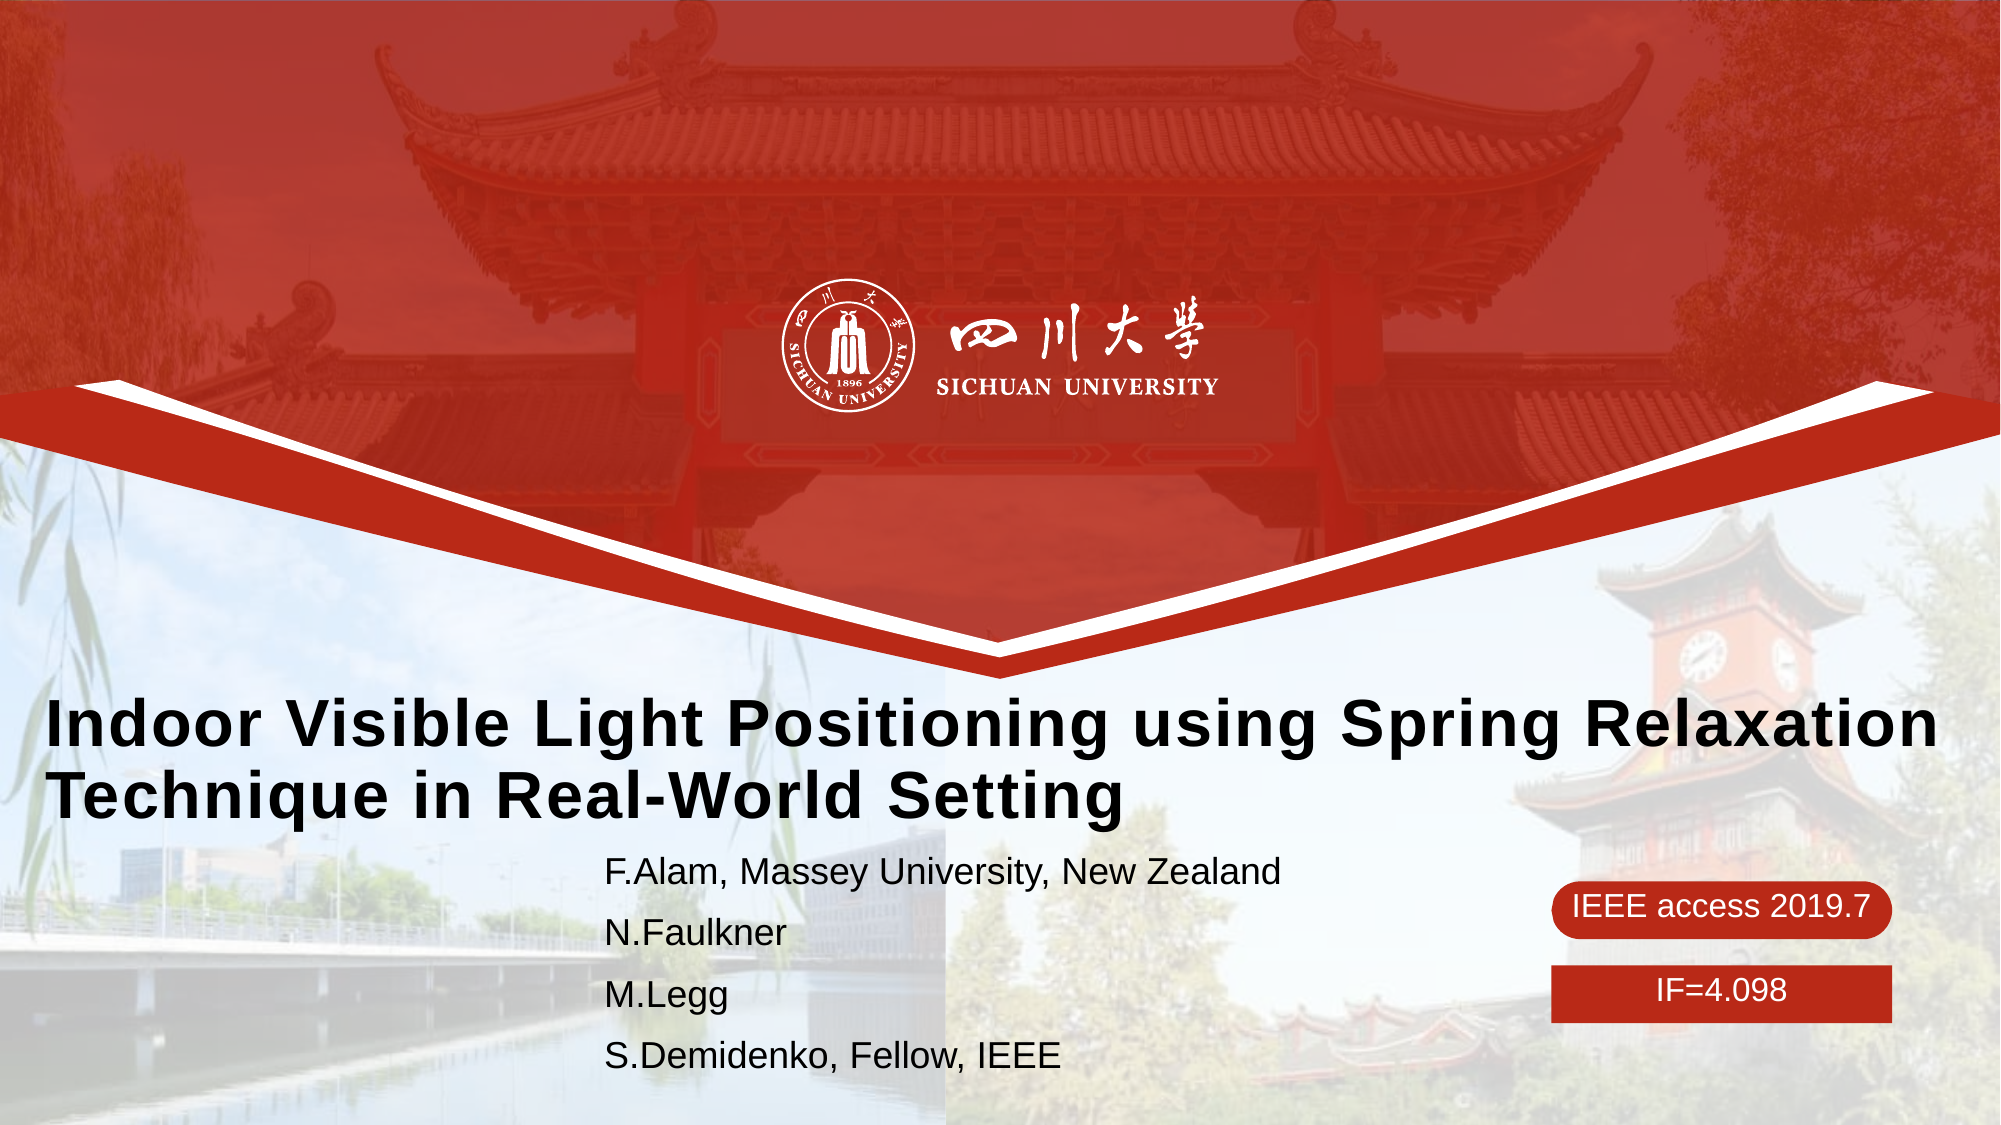

# Indoor Visible Light Positioning using Spring Relaxation Technique in Real-World Setting
F.Alam, Massey University, New Zealand
N.Faulkner
M.Legg
S.Demidenko, Fellow, IEEE
IEEE access 2019.7
IF=4.098